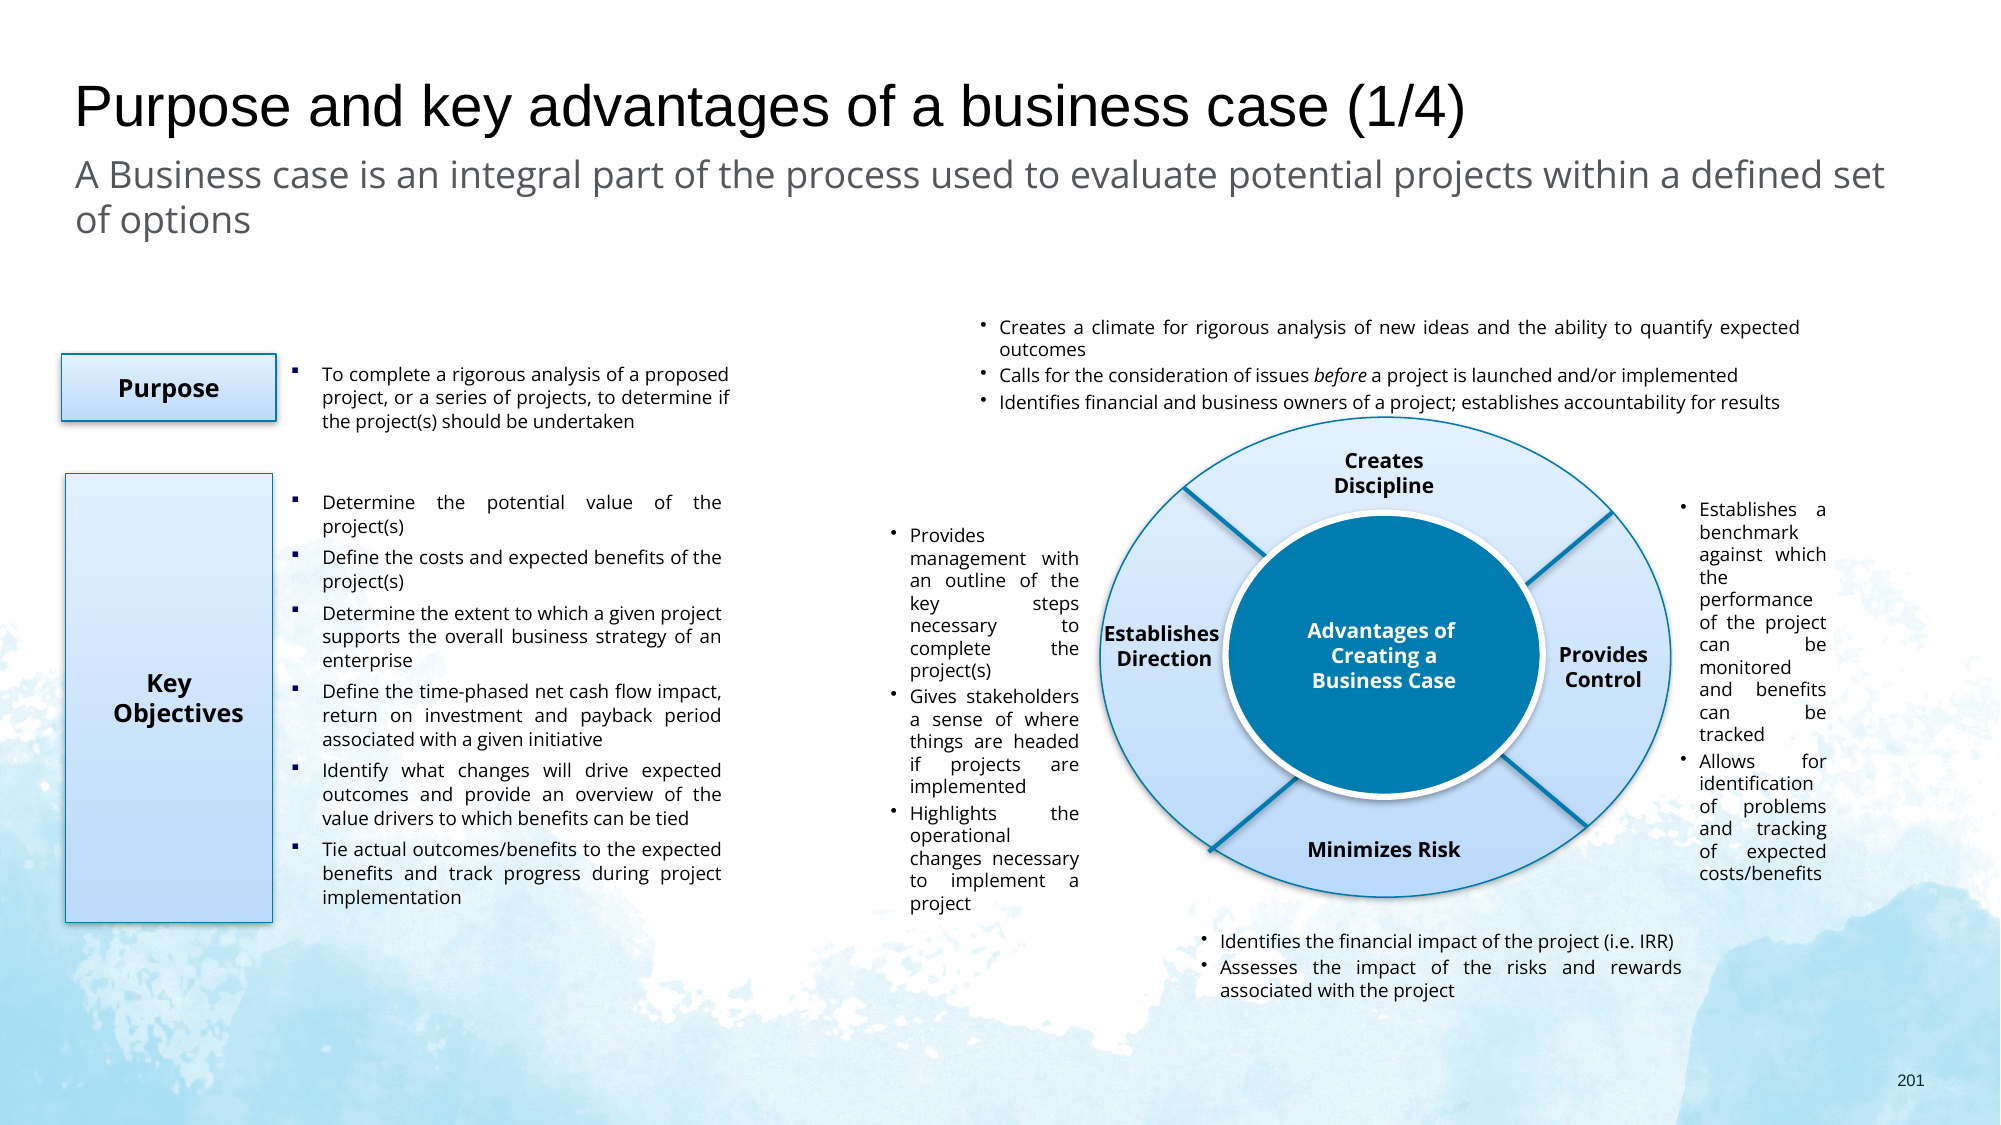

# Purpose and key advantages of a business case (1/4)
A Business case is an integral part of the process used to evaluate potential projects within a defined set of options
Creates a climate for rigorous analysis of new ideas and the ability to quantify expected outcomes
Calls for the consideration of issues before a project is launched and/or implemented
Identifies financial and business owners of a project; establishes accountability for results
To complete a rigorous analysis of a proposed project, or a series of projects, to determine if the project(s) should be undertaken
Purpose

Creates Discipline
Key Objectives
Determine the potential value of the project(s)
Define the costs and expected benefits of the project(s)
Determine the extent to which a given project supports the overall business strategy of an enterprise
Define the time-phased net cash flow impact, return on investment and payback period associated with a given initiative
Identify what changes will drive expected outcomes and provide an overview of the value drivers to which benefits can be tied
Tie actual outcomes/benefits to the expected benefits and track progress during project implementation
Establishes a benchmark against which the performance of the project can be monitored and benefits can be tracked
Allows for identification of problems and tracking of expected costs/benefits
Advantages of
Creating a Business Case
Provides management with an outline of the key steps necessary to complete the project(s)
Gives stakeholders a sense of where things are headed if projects are implemented
Highlights the operational changes necessary to implement a project
Establishes
Direction
Provides Control

Minimizes Risk
Identifies the financial impact of the project (i.e. IRR)
Assesses the impact of the risks and rewards associated with the project